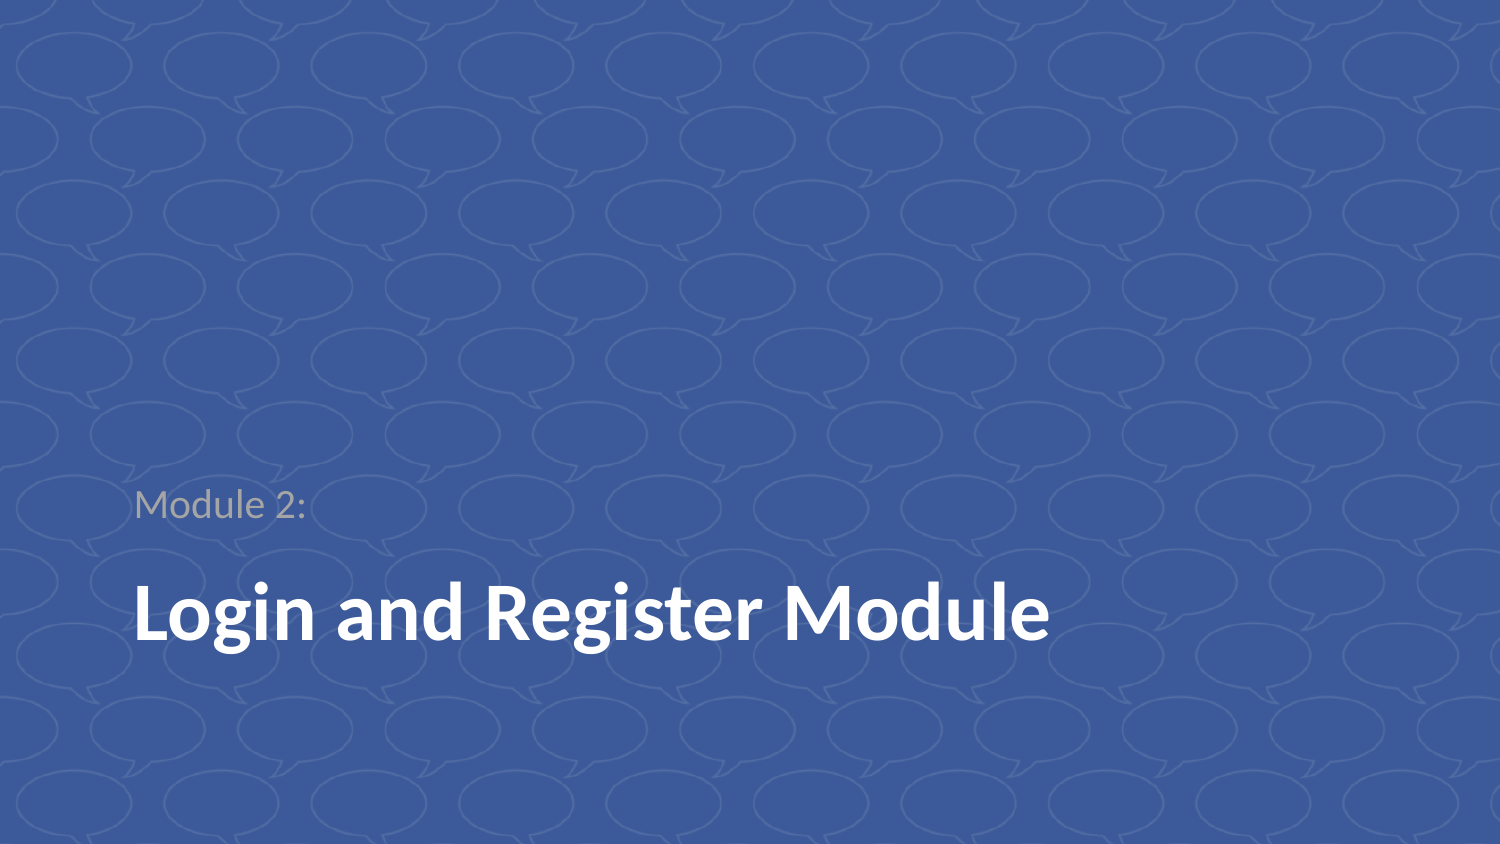

Module 2:
# Login and Register Module